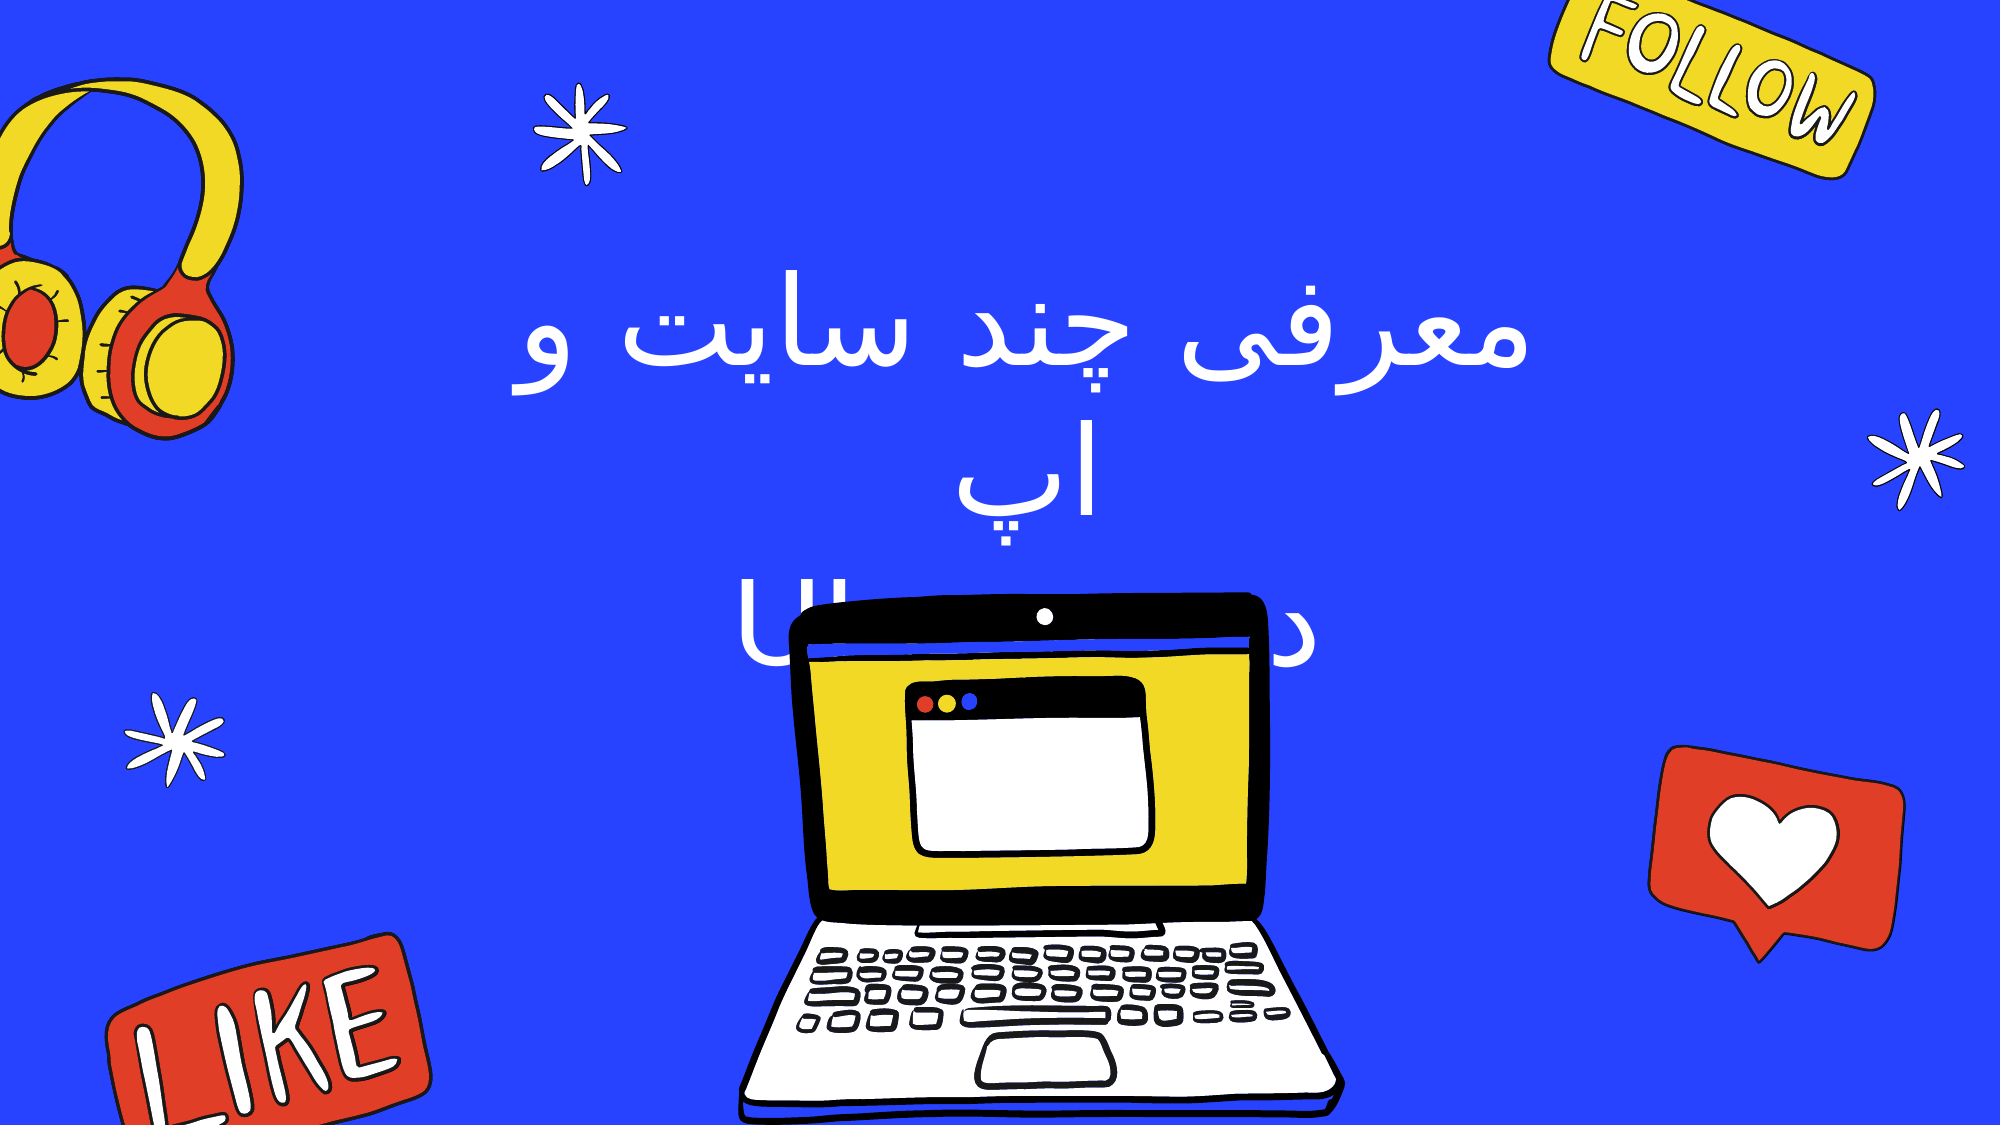

معرفی چند سایت و اپ
در زمینه UI